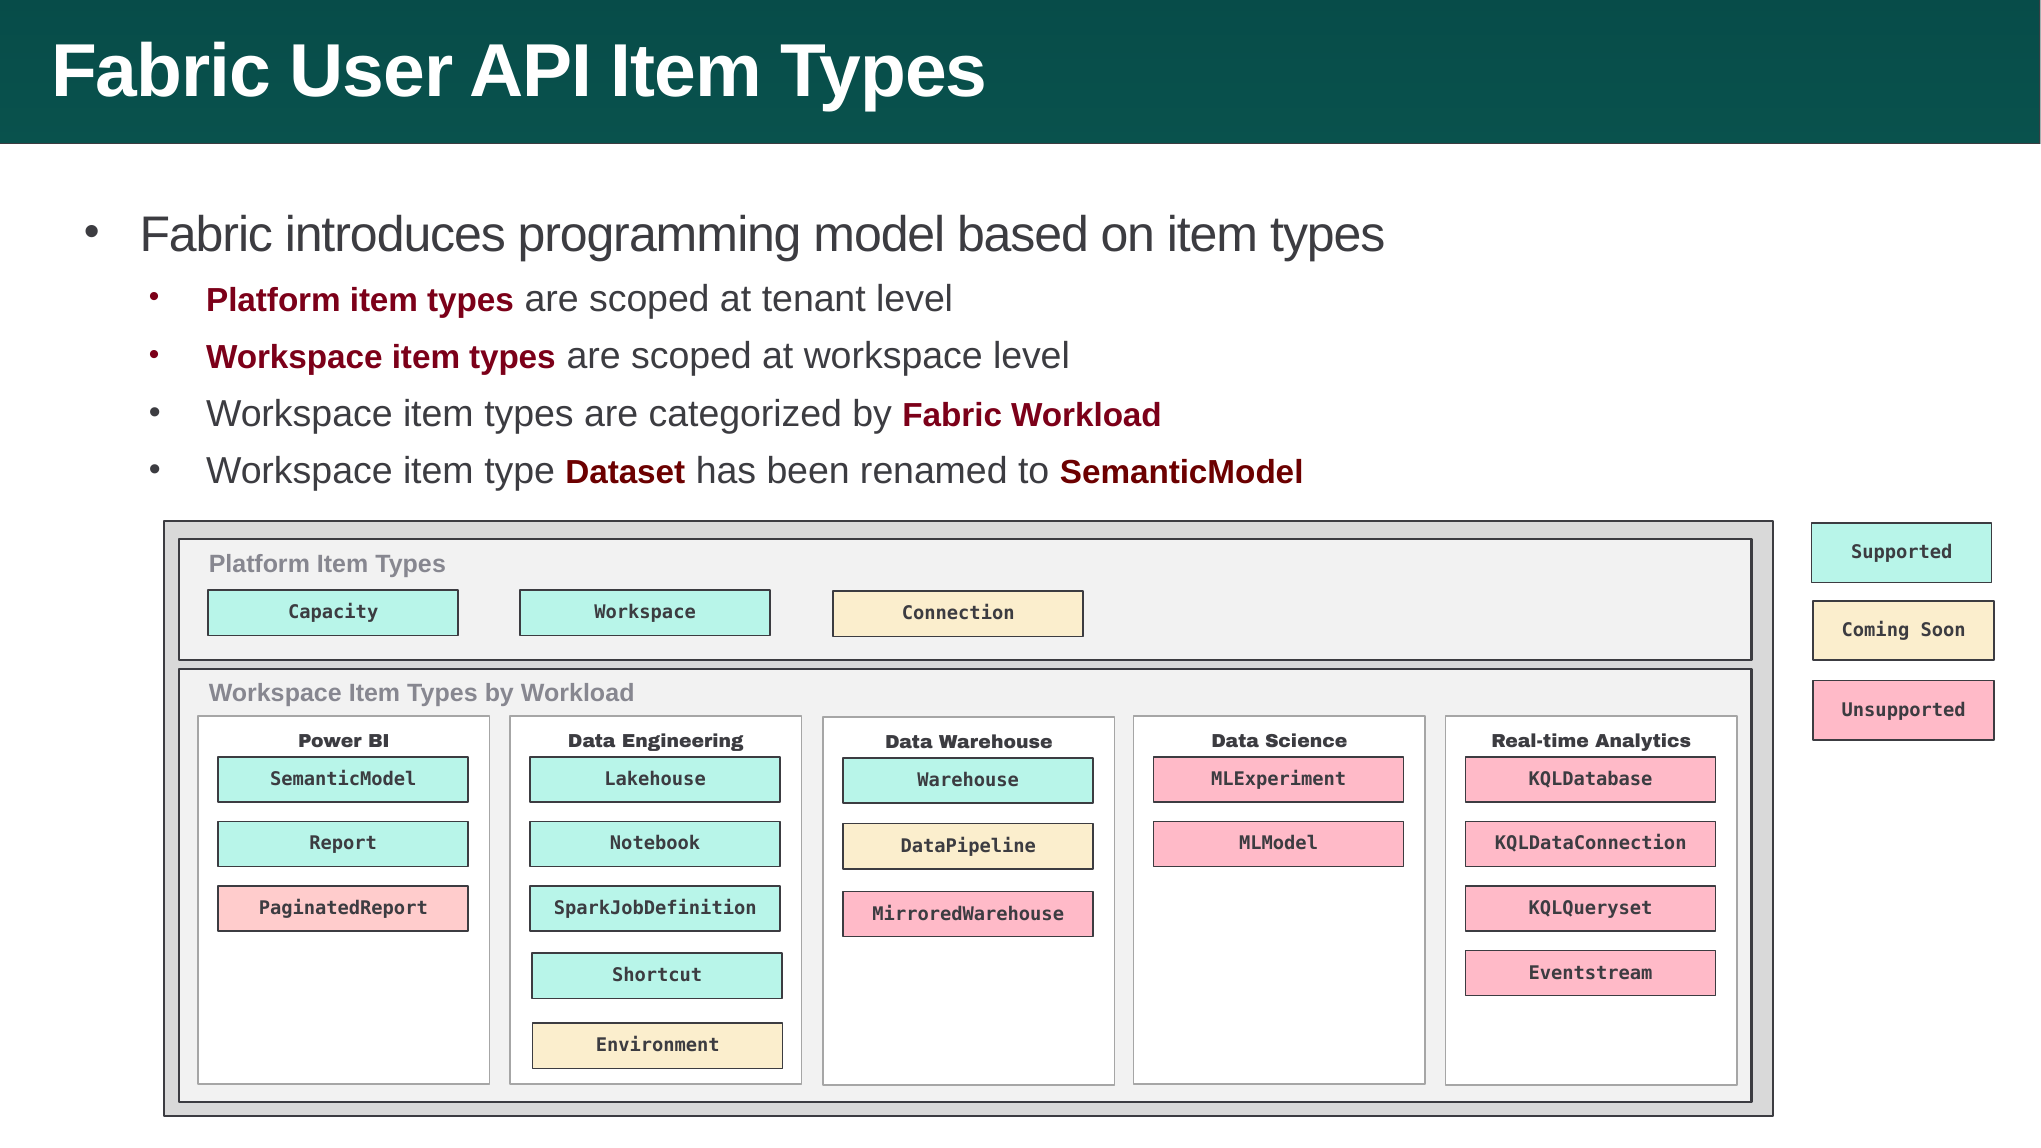

# Fabric User API Item Types
Fabric introduces programming model based on item types
Platform item types are scoped at tenant level
Workspace item types are scoped at workspace level
Workspace item types are categorized by Fabric Workload
Workspace item type Dataset has been renamed to SemanticModel

Supported
Coming Soon
Unsupported
Platform Item Types
Capacity
Workspace
Connection
Workspace Item Types by Workload
Data Science
Real-time Analytics
Power BI
Data Engineering
Data Warehouse
SemanticModel
Lakehouse
MLExperiment
KQLDatabase
Warehouse
Report
Notebook
MLModel
KQLDataConnection
DataPipeline
PaginatedReport
SparkJobDefinition
KQLQueryset
MirroredWarehouse
Eventstream
Shortcut
Environment